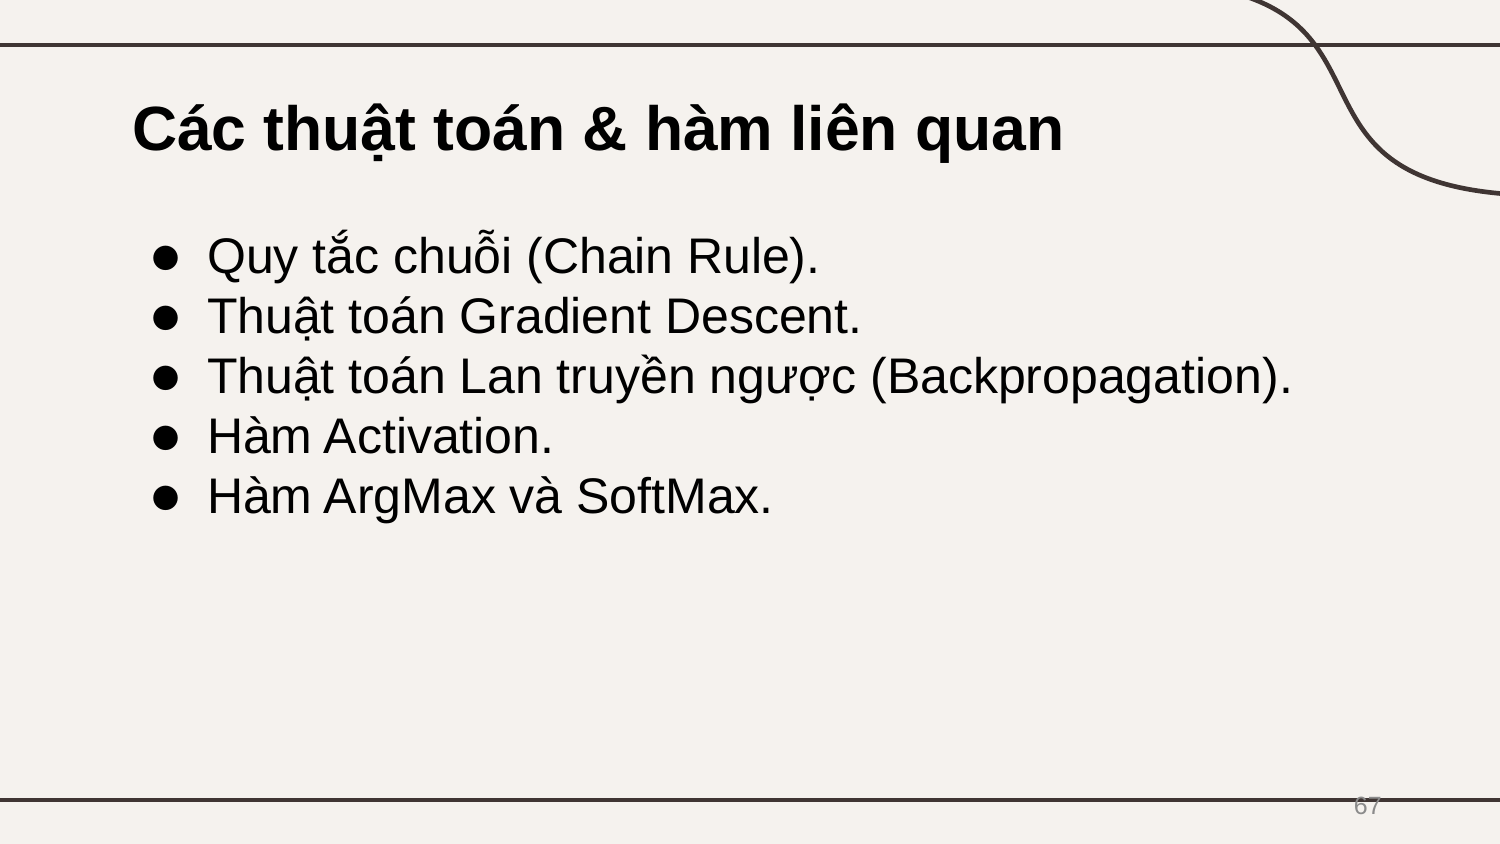

# Các thuật toán & hàm liên quan
Quy tắc chuỗi (Chain Rule).
Thuật toán Gradient Descent.
Thuật toán Lan truyền ngược (Backpropagation).
Hàm Activation.
Hàm ArgMax và SoftMax.
67